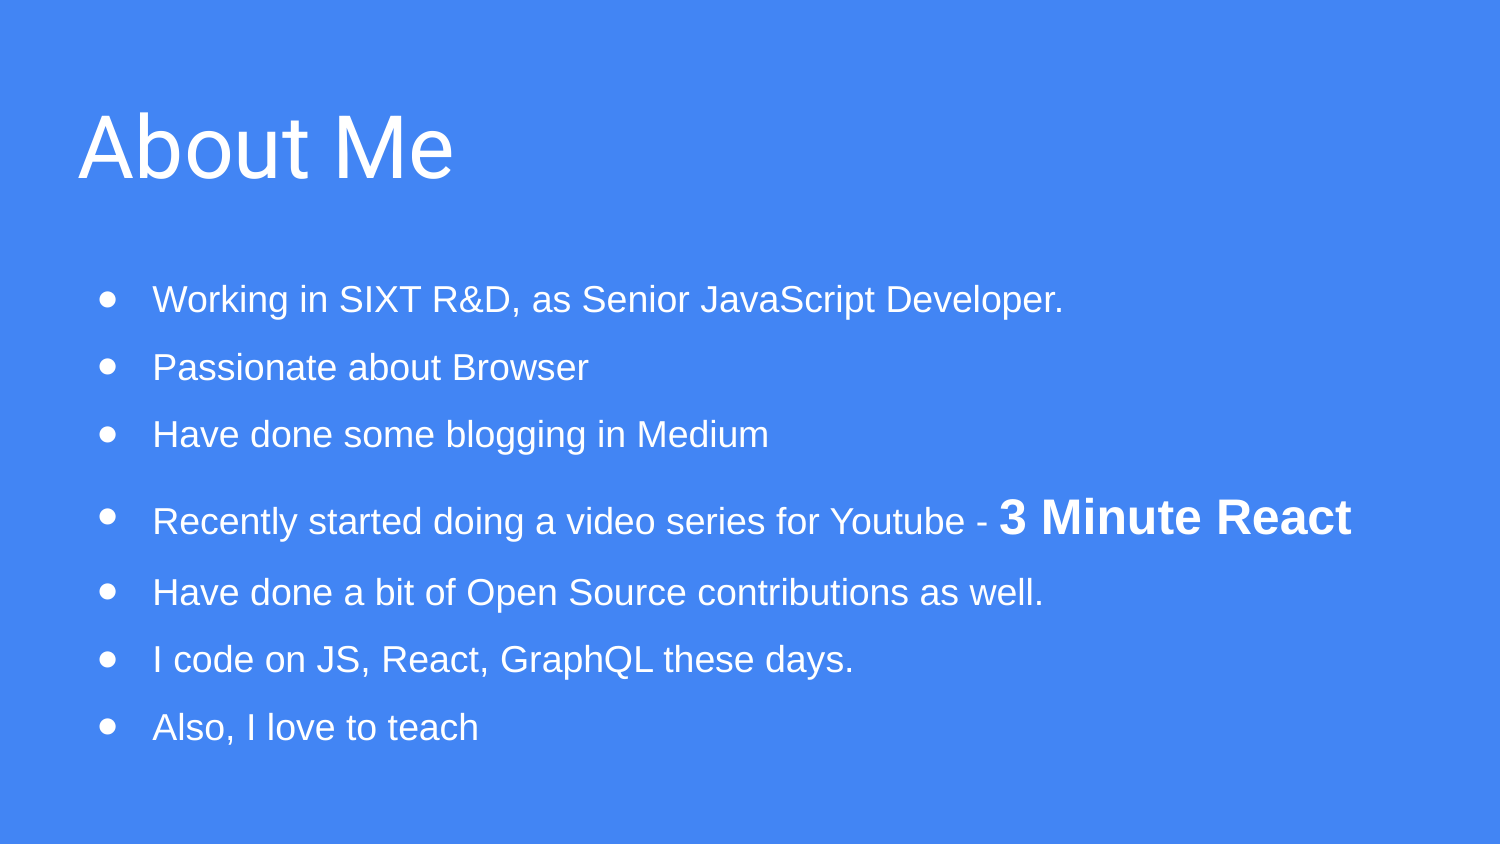

# About Me
Working in SIXT R&D, as Senior JavaScript Developer.
Passionate about Browser
Have done some blogging in Medium
Recently started doing a video series for Youtube - 3 Minute React
Have done a bit of Open Source contributions as well.
I code on JS, React, GraphQL these days.
Also, I love to teach